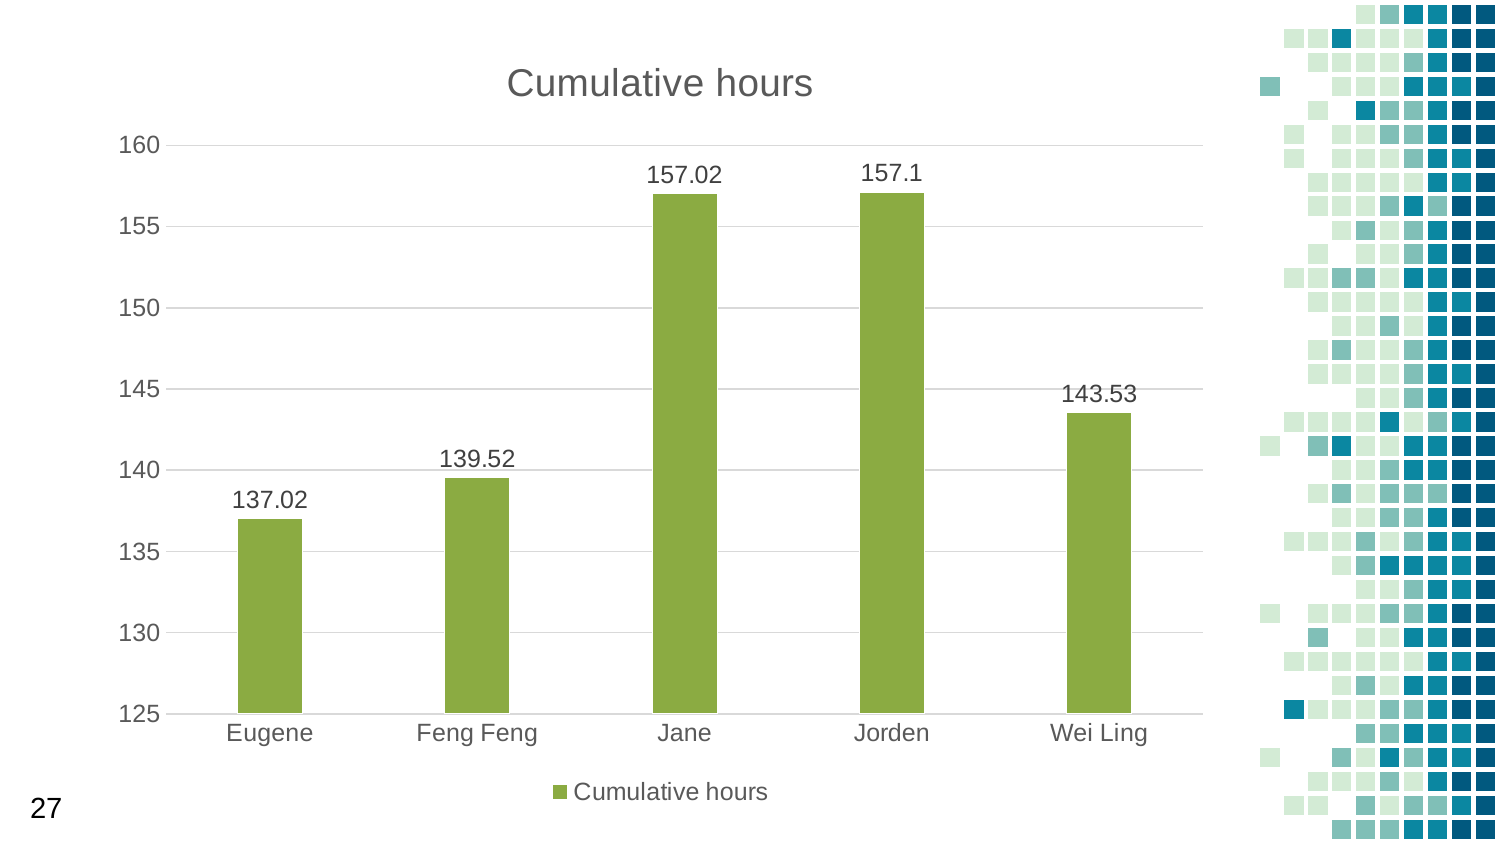

### Chart:

| Category | Cumulative hours |
|---|---|
| Eugene | 137.02 |
| Feng Feng | 139.52 |
| Jane | 157.02 |
| Jorden | 157.1 |
| Wei Ling | 143.53 |
27